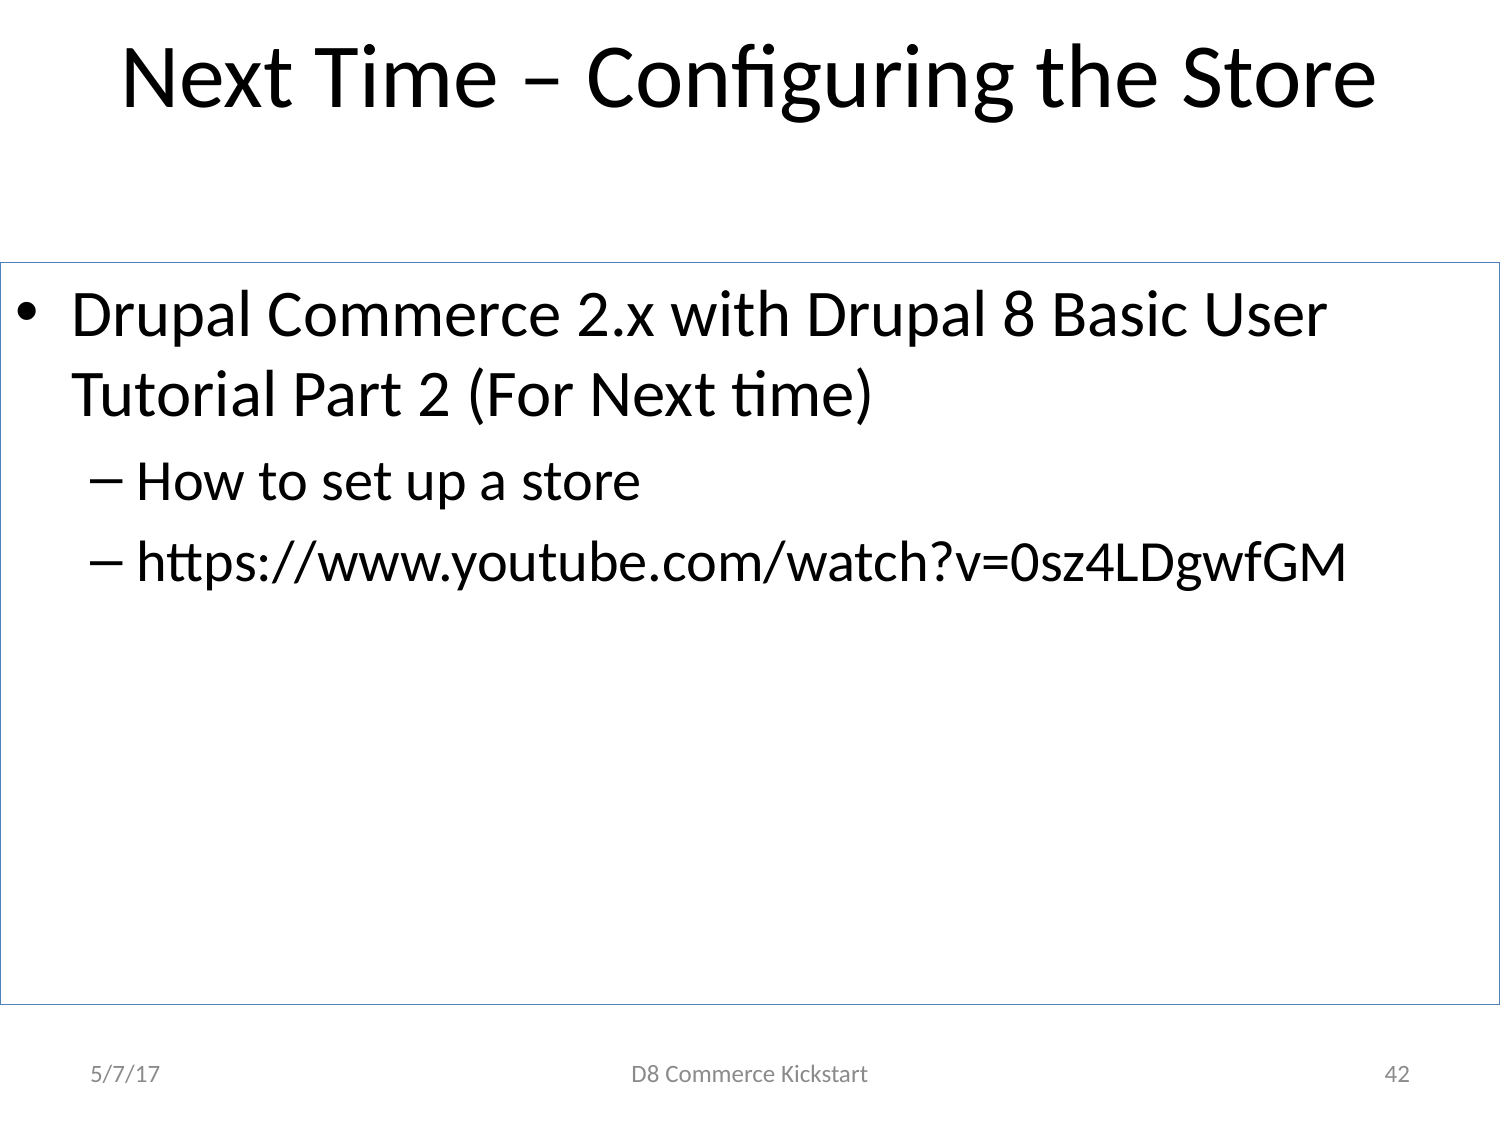

# Next Time – Configuring the Store
Drupal Commerce 2.x with Drupal 8 Basic User Tutorial Part 2 (For Next time)
How to set up a store
https://www.youtube.com/watch?v=0sz4LDgwfGM
5/7/17
D8 Commerce Kickstart
42